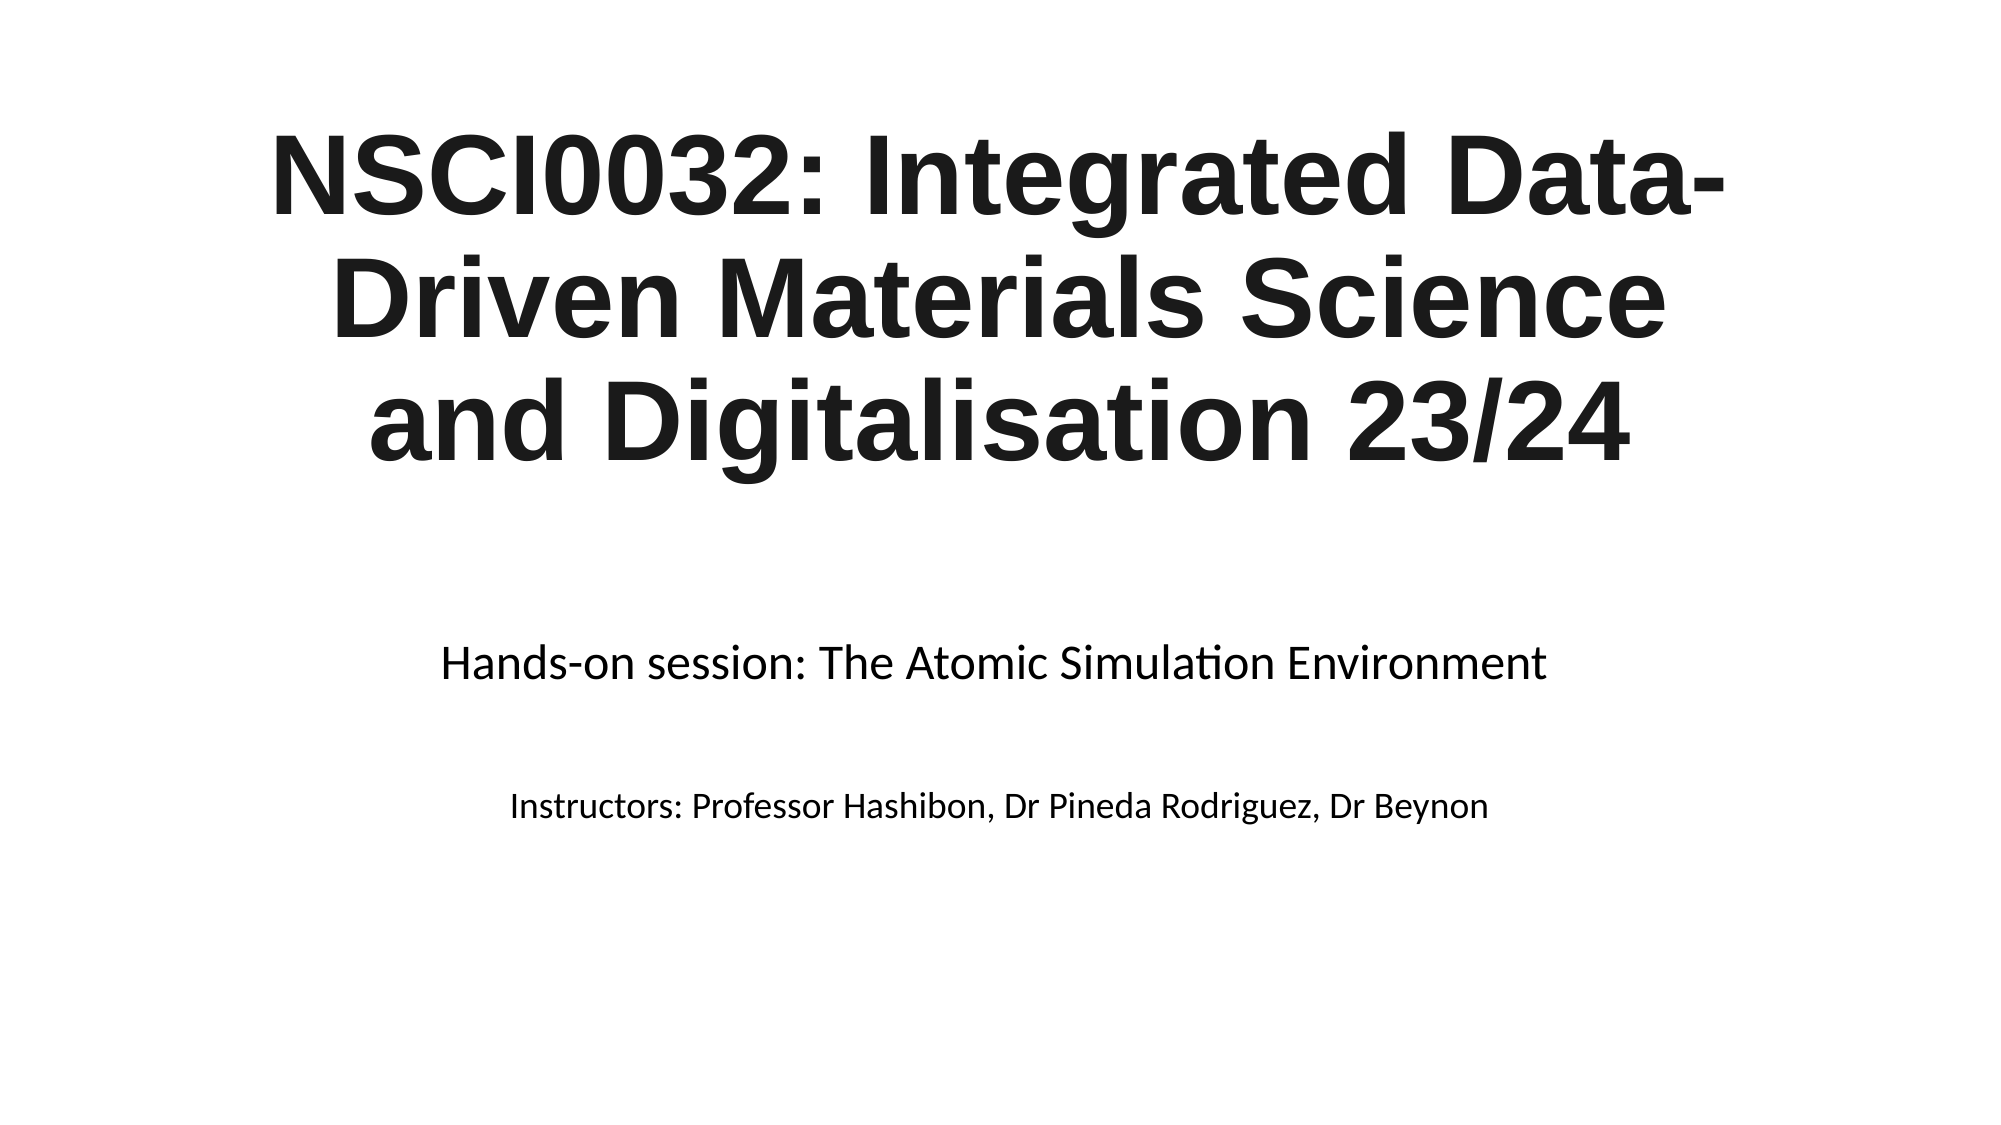

# NSCI0032: Integrated Data-Driven Materials Science and Digitalisation 23/24
Hands-on session: The Atomic Simulation Environment

Instructors: Professor Hashibon, Dr Pineda Rodriguez, Dr Beynon